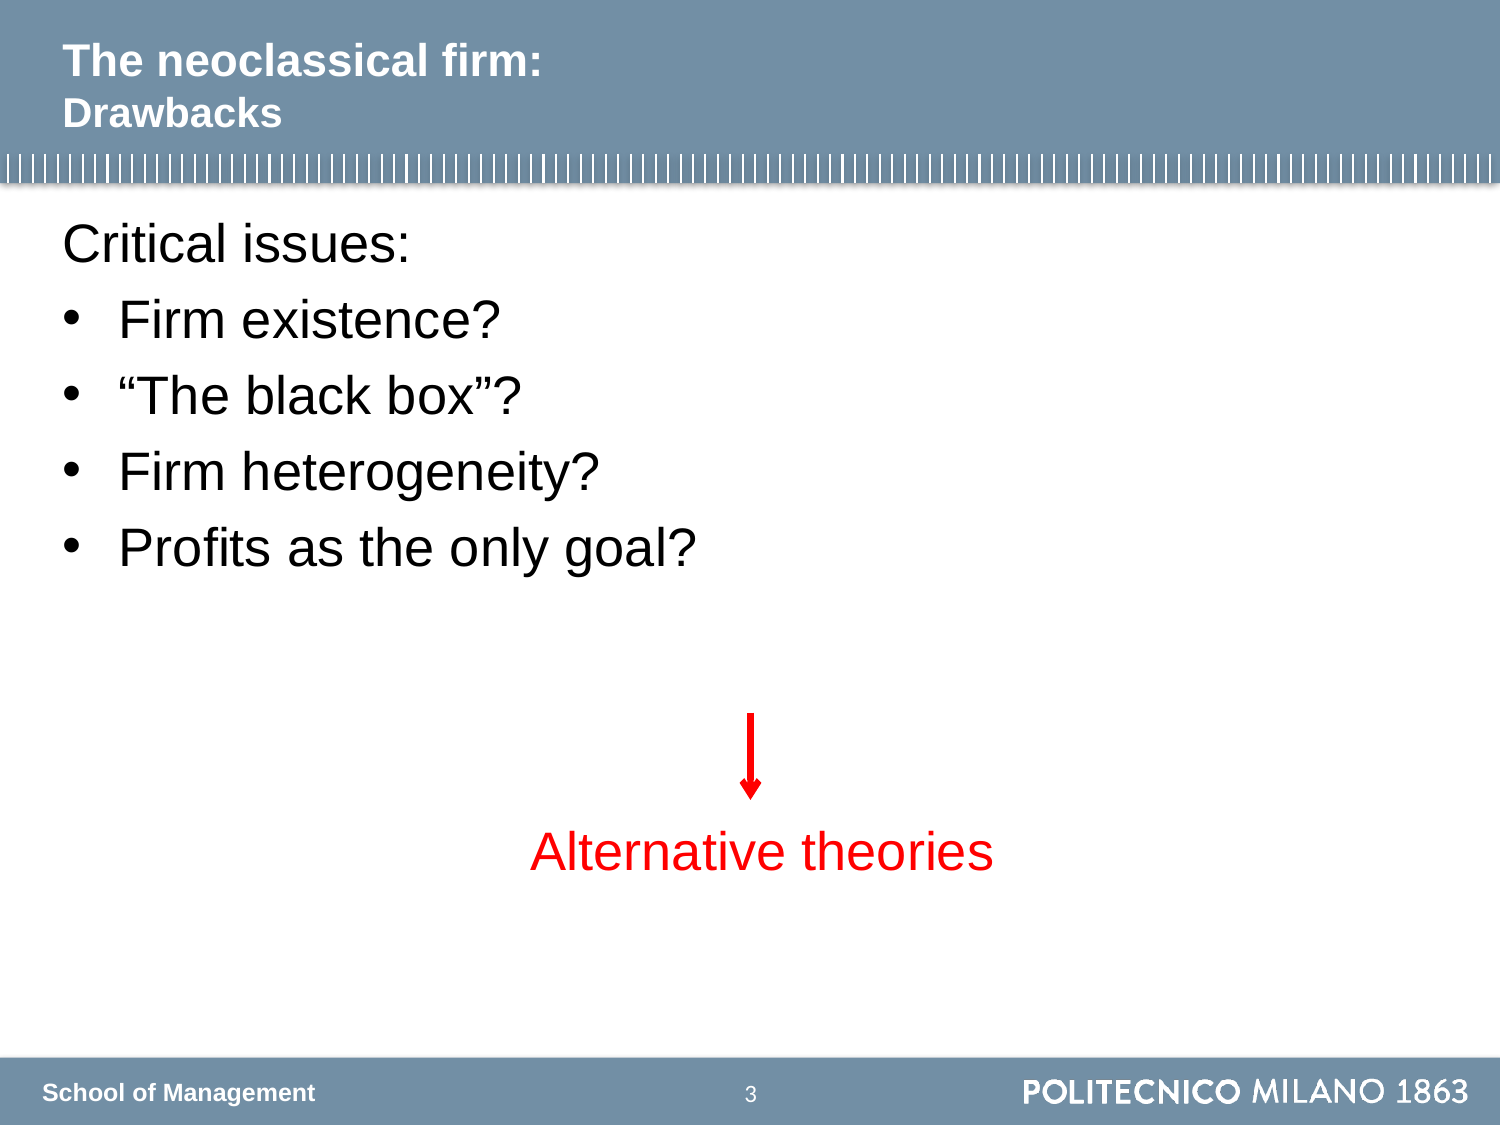

# The neoclassical firm: Drawbacks
Critical issues:
Firm existence?
“The black box”?
Firm heterogeneity?
Profits as the only goal?

Alternative theories
3